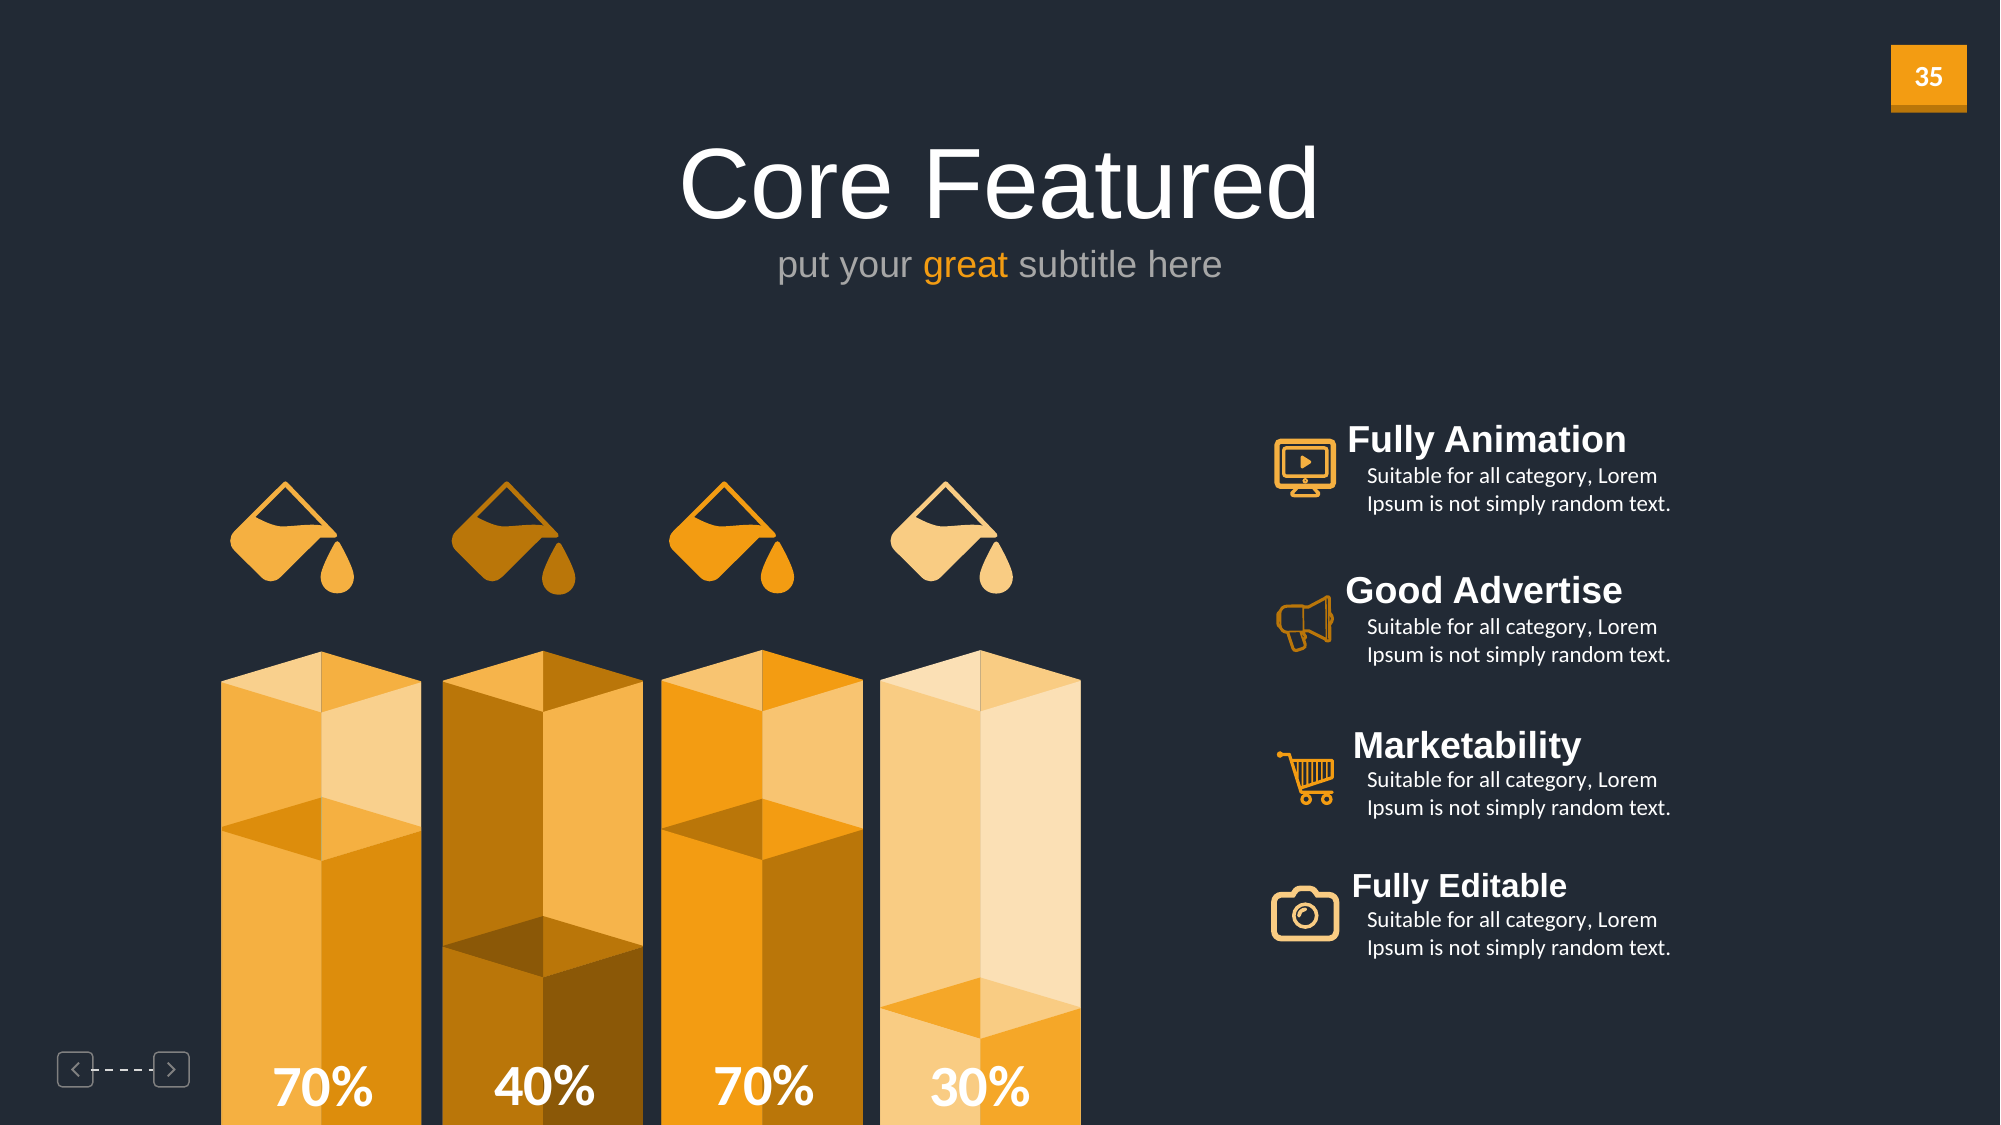

Core Featured
put your great subtitle here
Fully Animation
Suitable for all category, Lorem Ipsum is not simply random text.

Good Advertise
Suitable for all category, Lorem Ipsum is not simply random text.

Marketability
Suitable for all category, Lorem Ipsum is not simply random text.

Fully Editable
Suitable for all category, Lorem Ipsum is not simply random text.

40%
70%
70%
30%